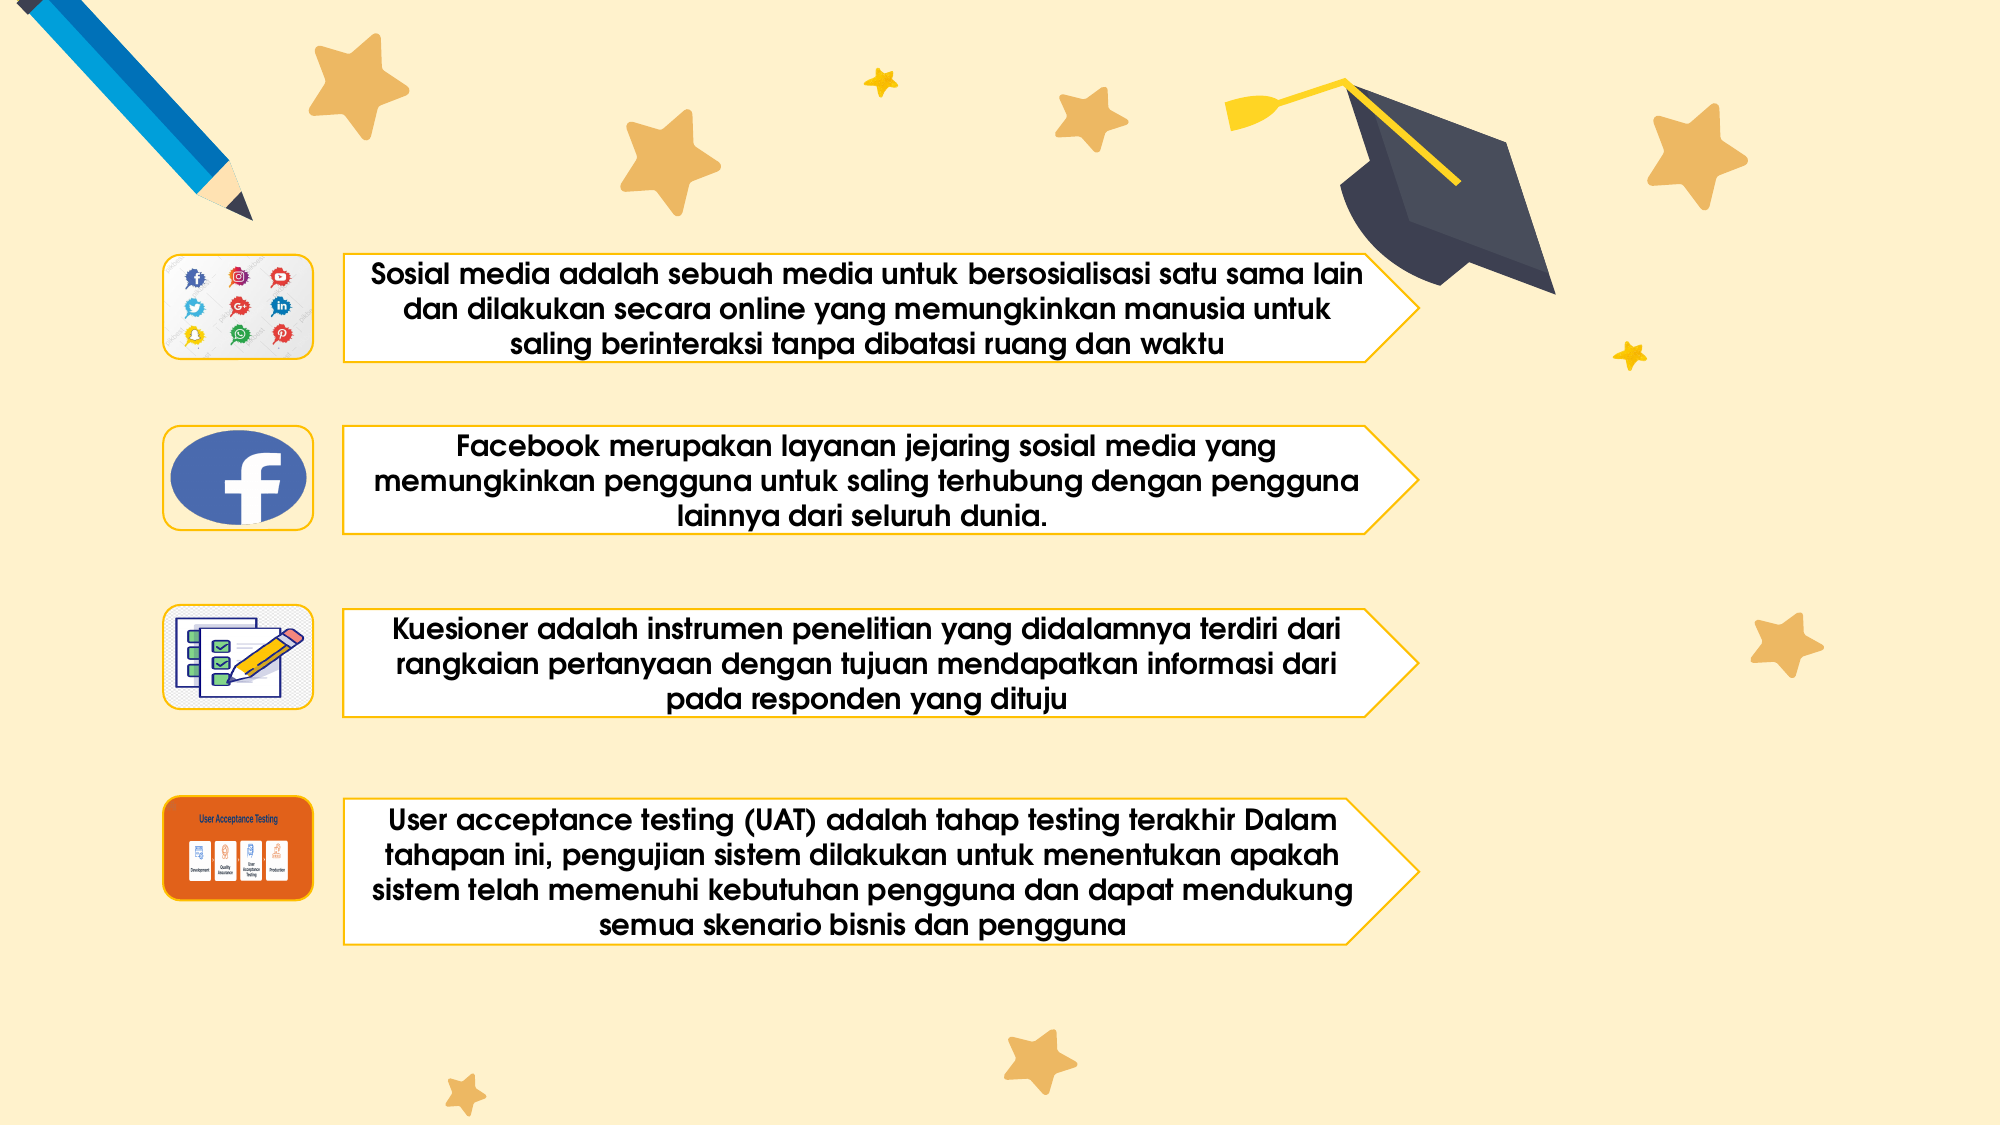

Sosial media adalah sebuah media untuk bersosialisasi satu sama lain dan dilakukan secara online yang memungkinkan manusia untuk saling berinteraksi tanpa dibatasi ruang dan waktu

Facebook merupakan layanan jejaring sosial media yang memungkinkan pengguna untuk saling terhubung dengan pengguna lainnya dari seluruh dunia.

Kuesioner adalah instrumen penelitian yang didalamnya terdiri dari rangkaian pertanyaan dengan tujuan mendapatkan informasi dari pada responden yang dituju

User acceptance testing (UAT) adalah tahap testing terakhir Dalam tahapan ini, pengujian sistem dilakukan untuk menentukan apakah sistem telah memenuhi kebutuhan pengguna dan dapat mendukung semua skenario bisnis dan pengguna